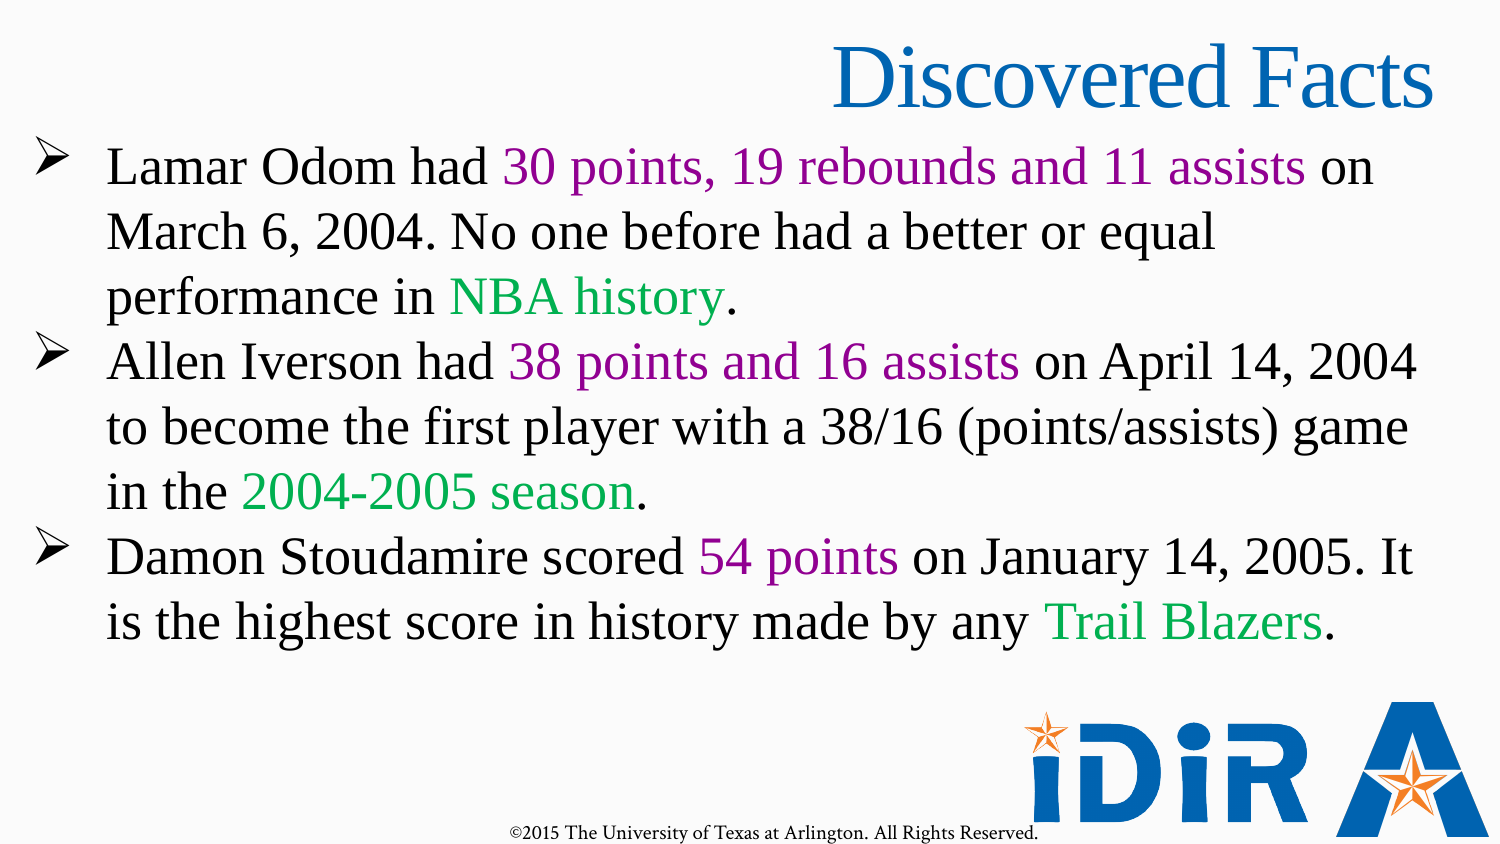

# Discovered Facts
Lamar Odom had 30 points, 19 rebounds and 11 assists on March 6, 2004. No one before had a better or equal performance in NBA history.
Allen Iverson had 38 points and 16 assists on April 14, 2004 to become the first player with a 38/16 (points/assists) game in the 2004-2005 season.
Damon Stoudamire scored 54 points on January 14, 2005. It is the highest score in history made by any Trail Blazers.
©2015 The University of Texas at Arlington. All Rights Reserved.